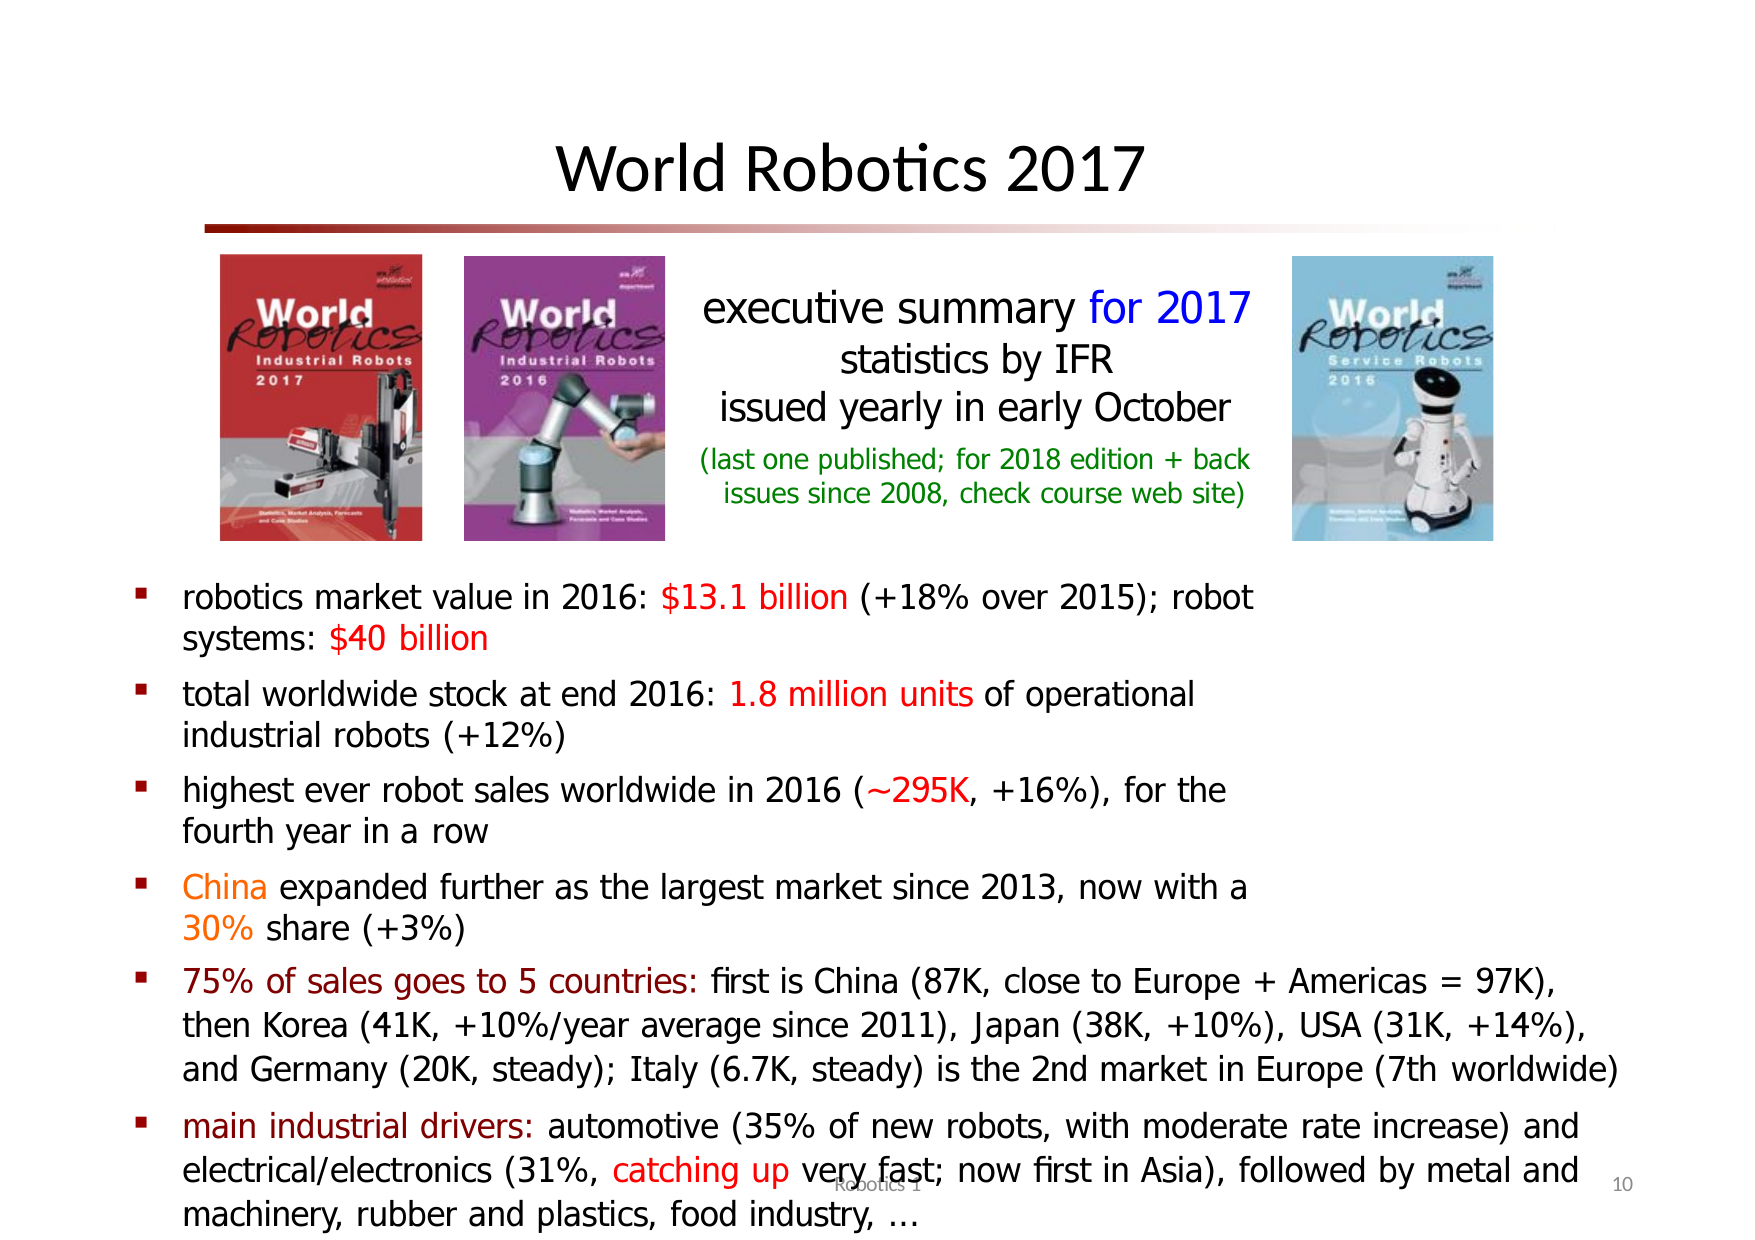

# World Robotics 2017

executive summary for 2017
statistics by IFR  issued yearly in early October
(last one published; for 2018 edition + back  issues since 2008, check course web site)

robotics market value in 2016: $13.1 billion (+18% over 2015); robot systems: $40 billion
total worldwide stock at end 2016: 1.8 million units of operational industrial robots (+12%)
highest ever robot sales worldwide in 2016 (~295K, +16%), for the fourth year in a row
China expanded further as the largest market since 2013, now with a 30% share (+3%)
75% of sales goes to 5 countries: first is China (87K, close to Europe + Americas = 97K),  then Korea (41K, +10%/year average since 2011), Japan (38K, +10%), USA (31K, +14%),  and Germany (20K, steady); Italy (6.7K, steady) is the 2nd market in Europe (7th worldwide)
main industrial drivers: automotive (35% of new robots, with moderate rate increase) and  electrical/electronics (31%, catching up very fast; now first in Asia), followed by metal and  machinery, rubber and plastics, food industry, ...
a continued accelerated growth!
Robotics 1
10